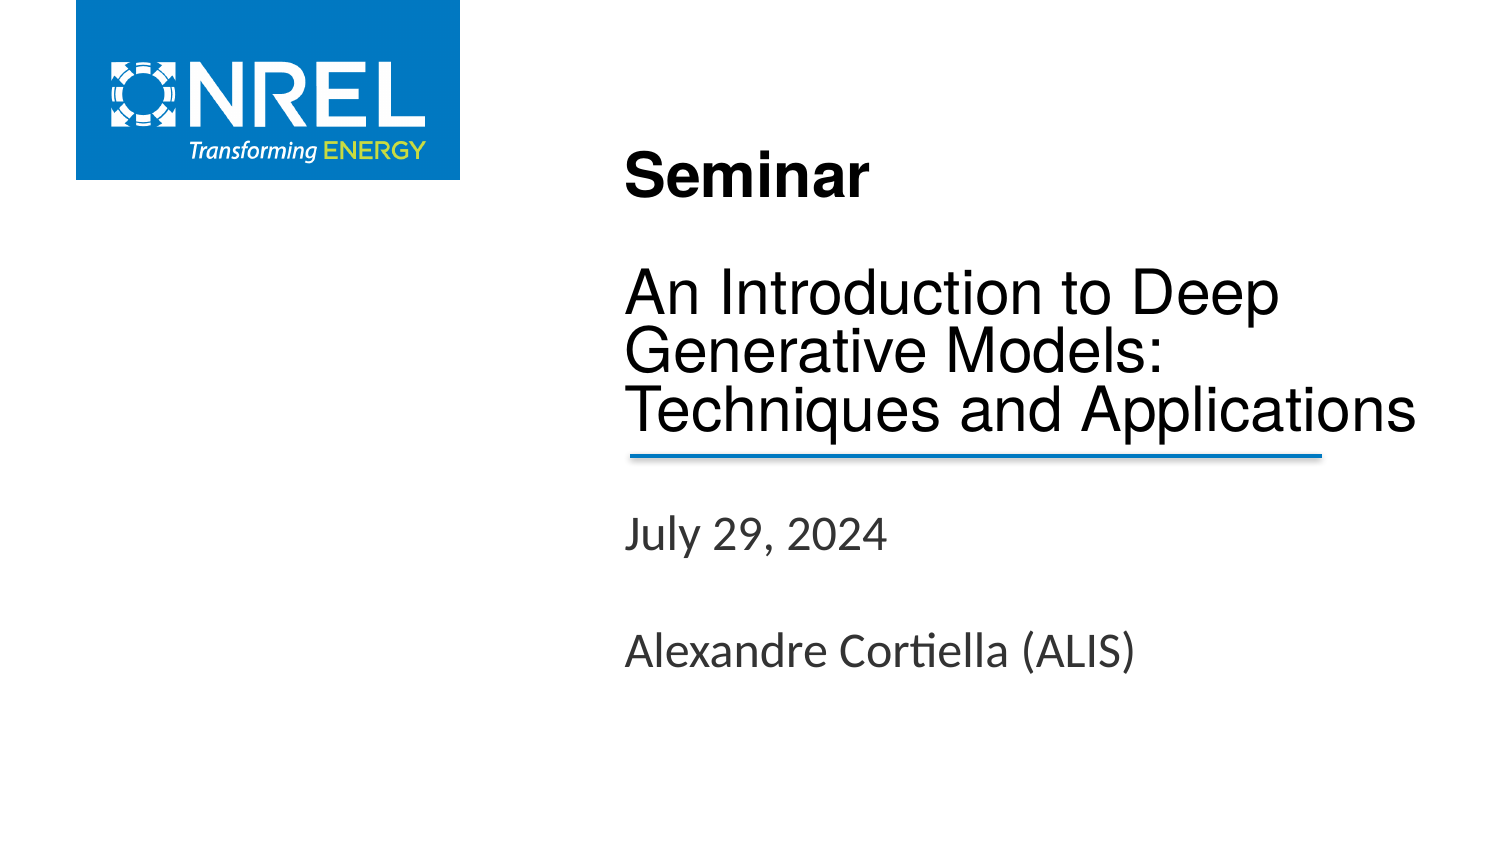

# Seminar An Introduction to Deep Generative Models: Techniques and Applications July 29, 2024 Alexandre Cortiella (ALIS)